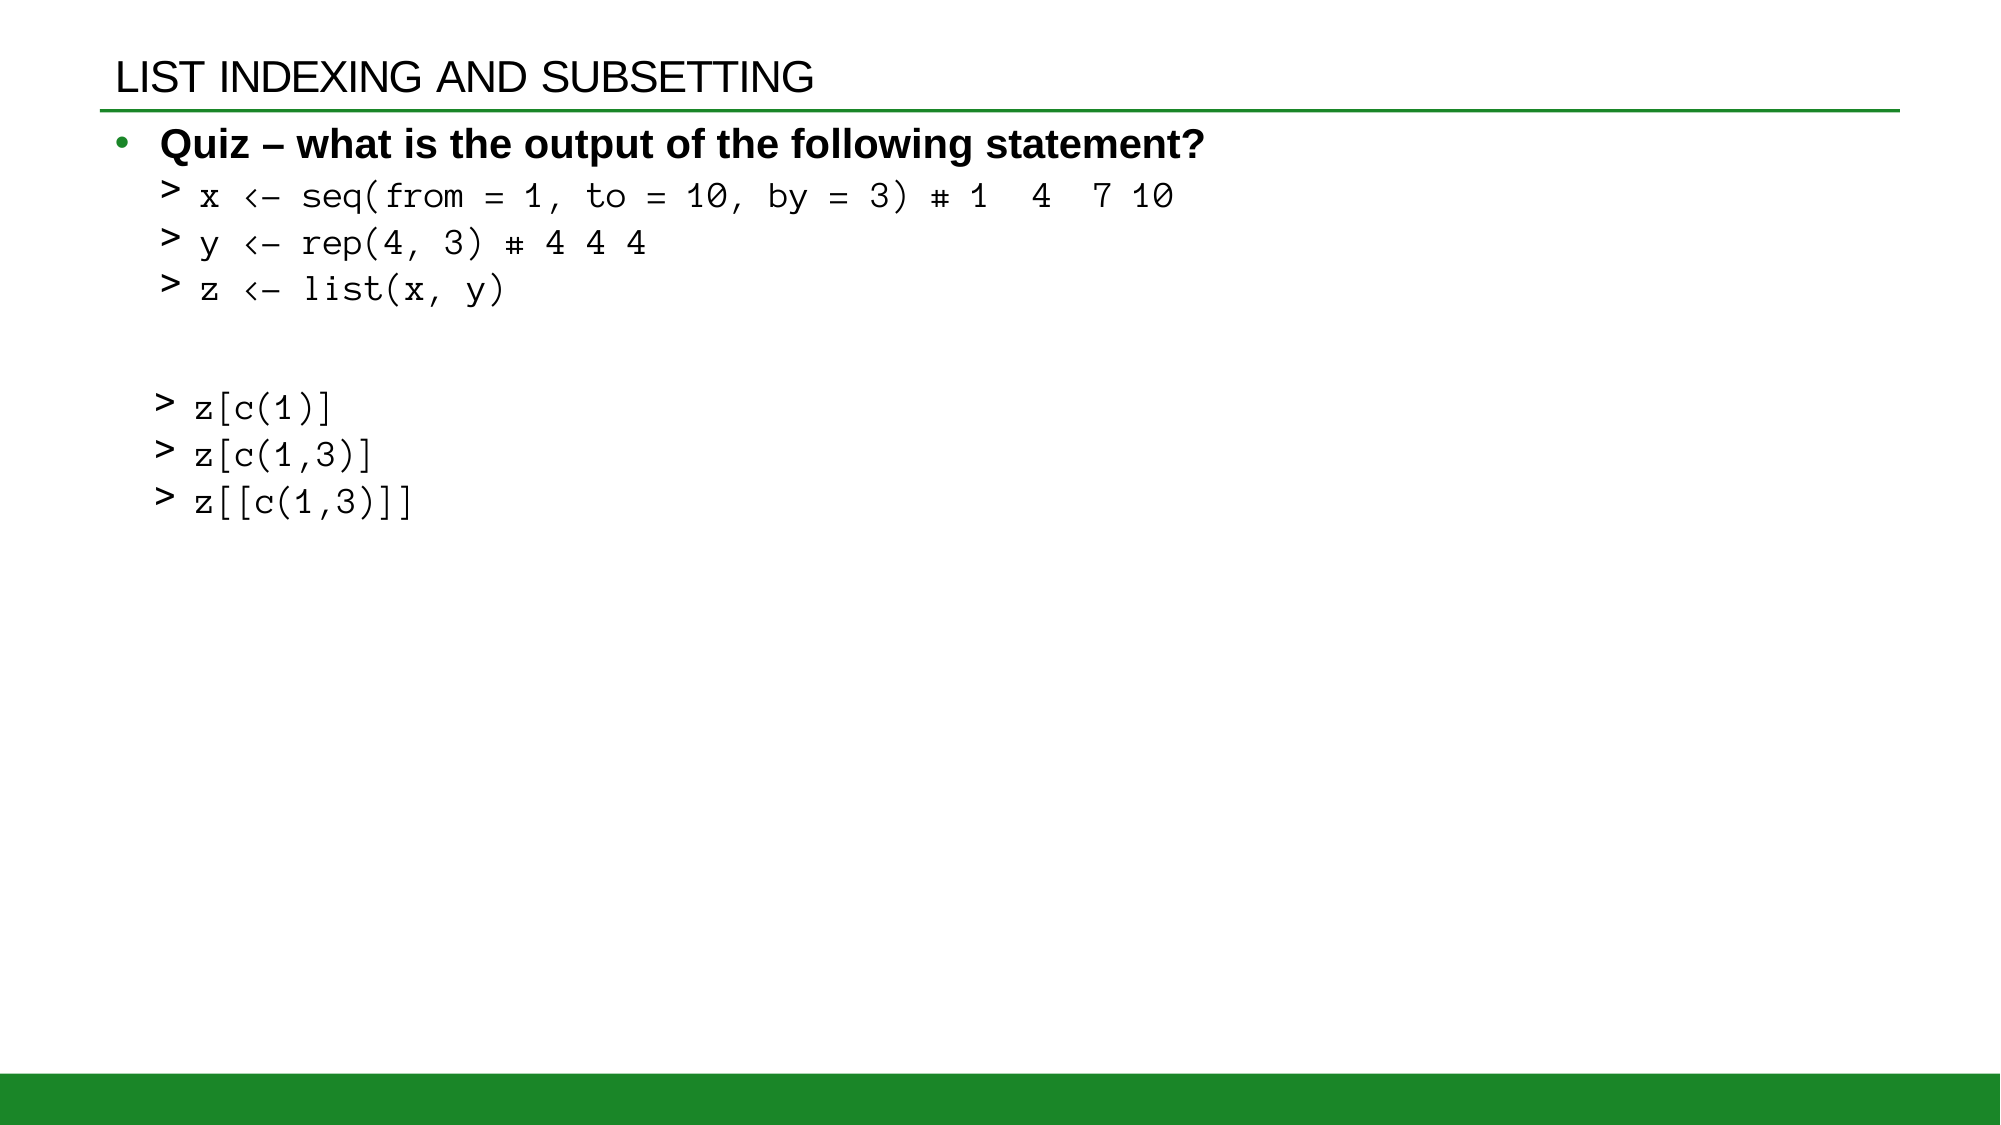

# LIST INDEXING AND SUBSETTING
Quiz – what is the output of the following statement?
x <- seq(from = 1, to = 10, by = 3) # 1  4  7 10
y <- rep(4, 3) # 4 4 4
z <- list(x, y)
z[c(1)]
z[c(1,3)]
z[[c(1,3)]]